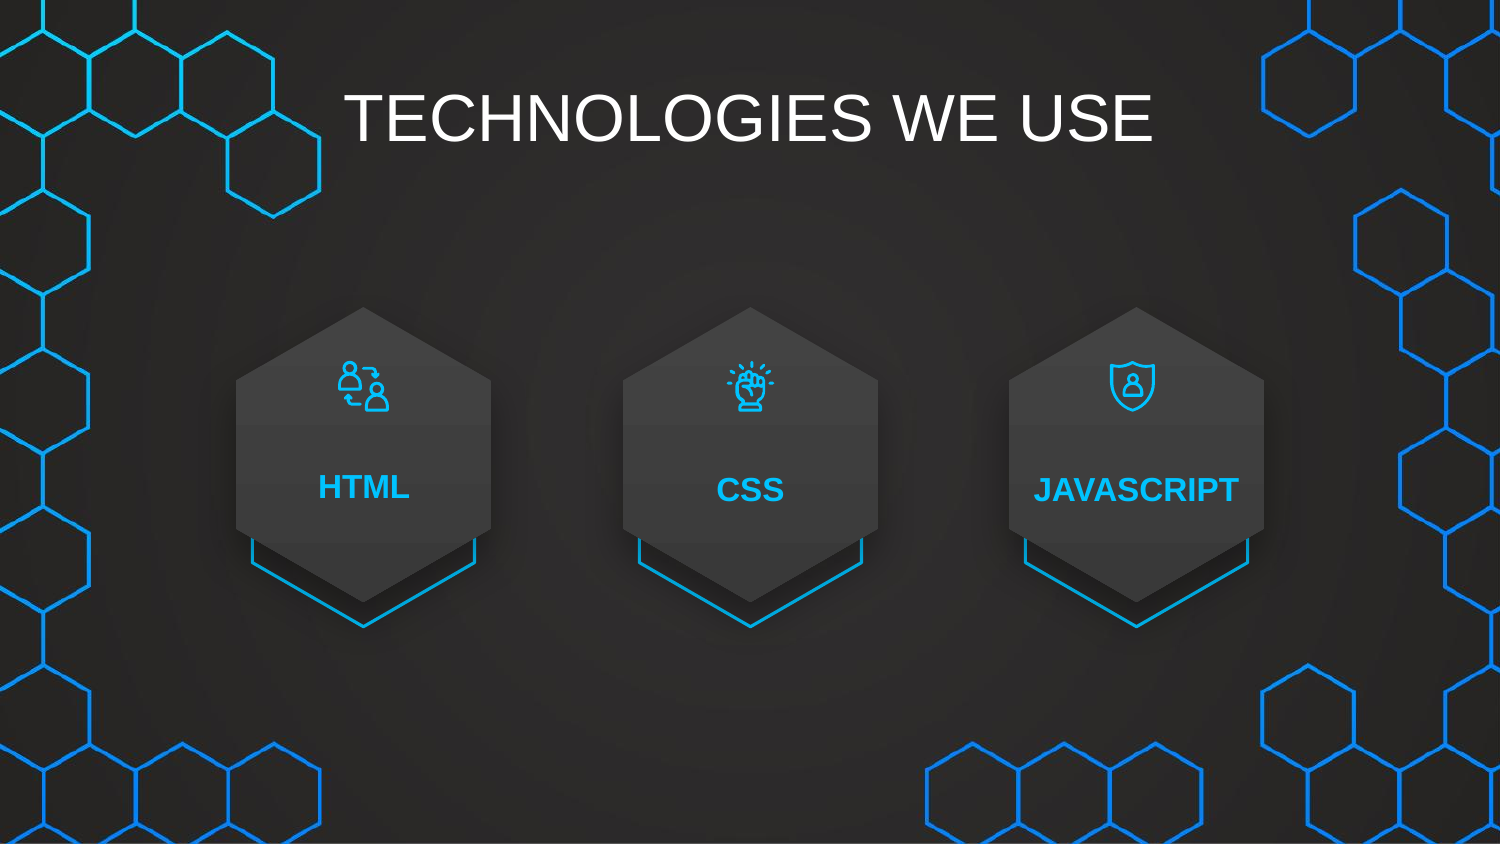

# TECHNOLOGIES WE USE

HTML
CSS
JAVASCRIPT